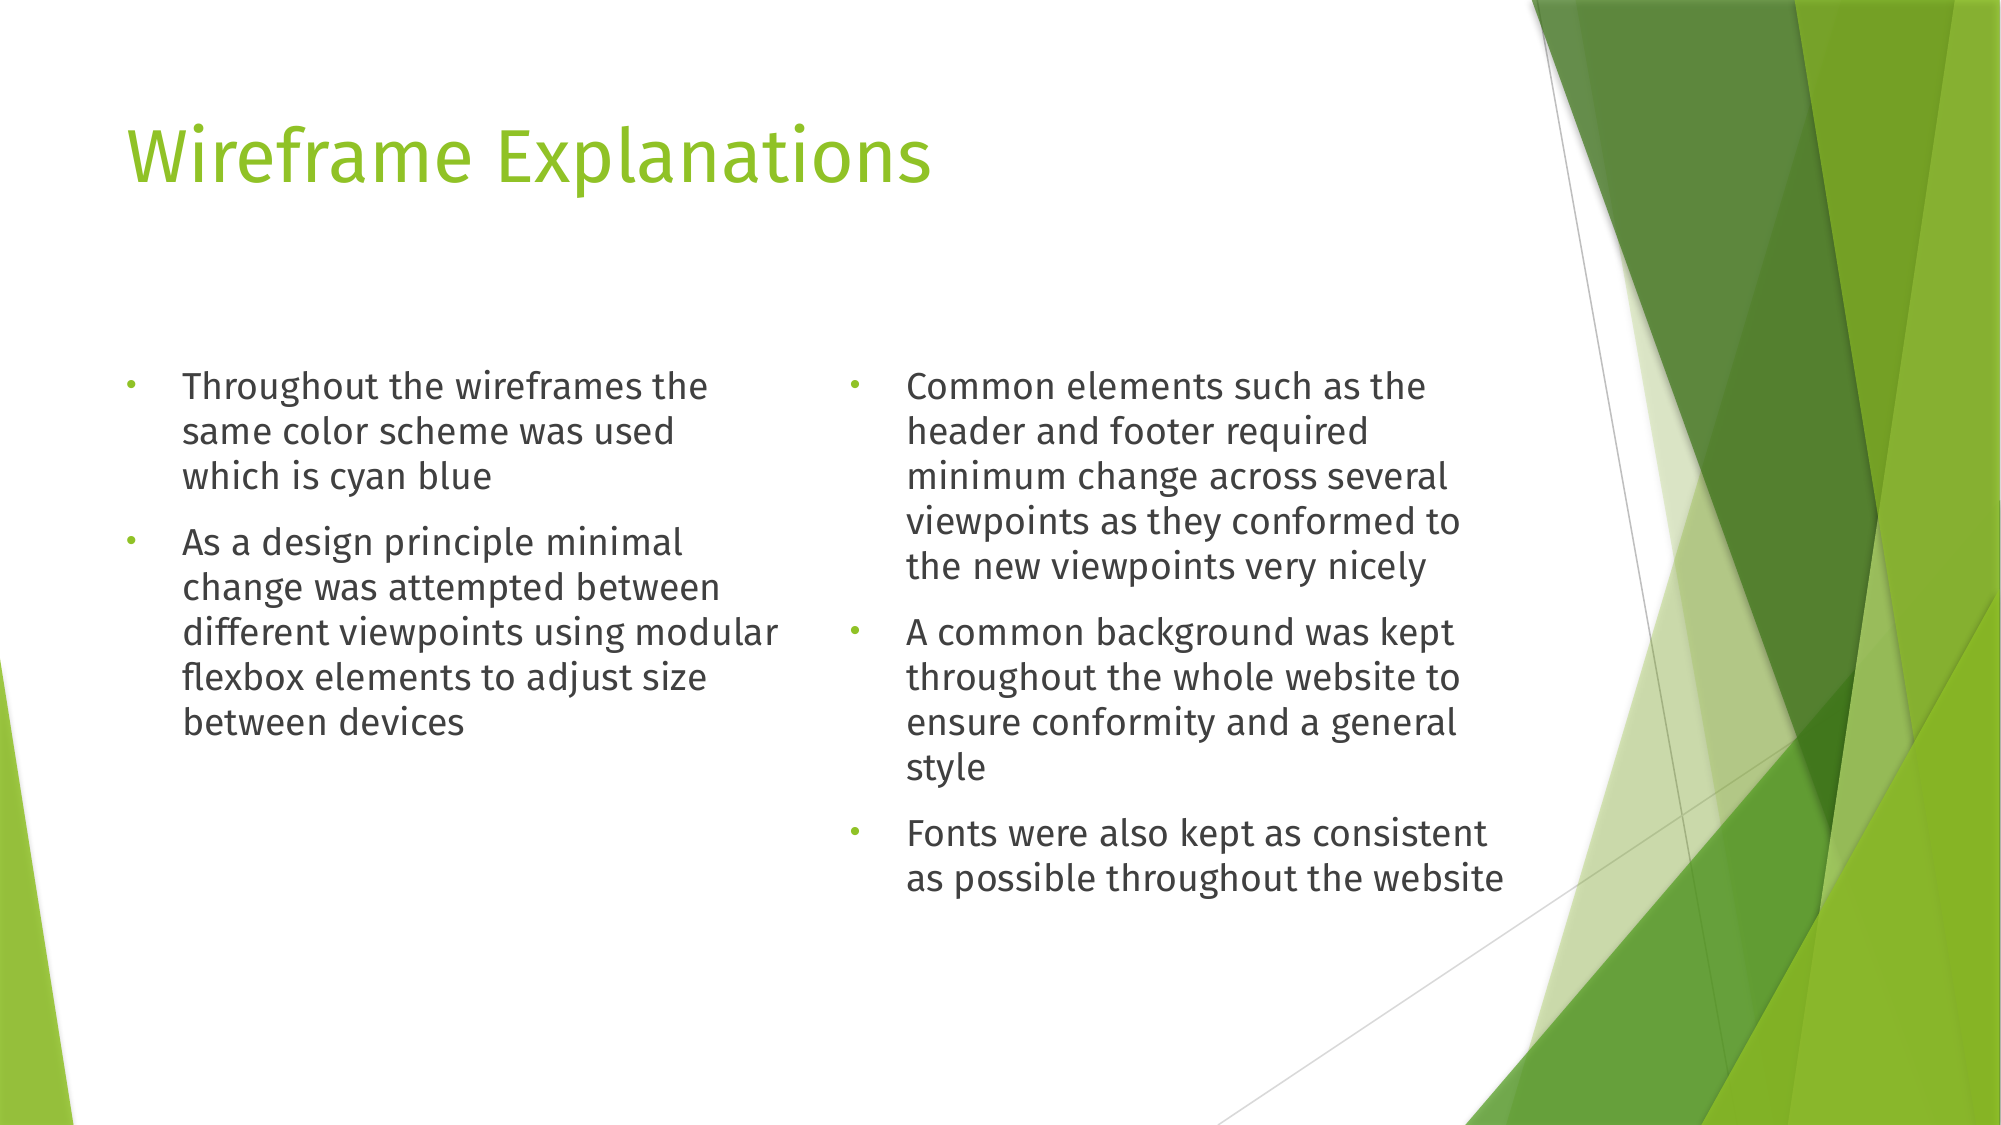

# Wireframe Explanations
Throughout the wireframes the same color scheme was used which is cyan blue
As a design principle minimal change was attempted between different viewpoints using modular flexbox elements to adjust size between devices

Common elements such as the header and footer required minimum change across several viewpoints as they conformed to the new viewpoints very nicely
A common background was kept throughout the whole website to ensure conformity and a general style
Fonts were also kept as consistent as possible throughout the website